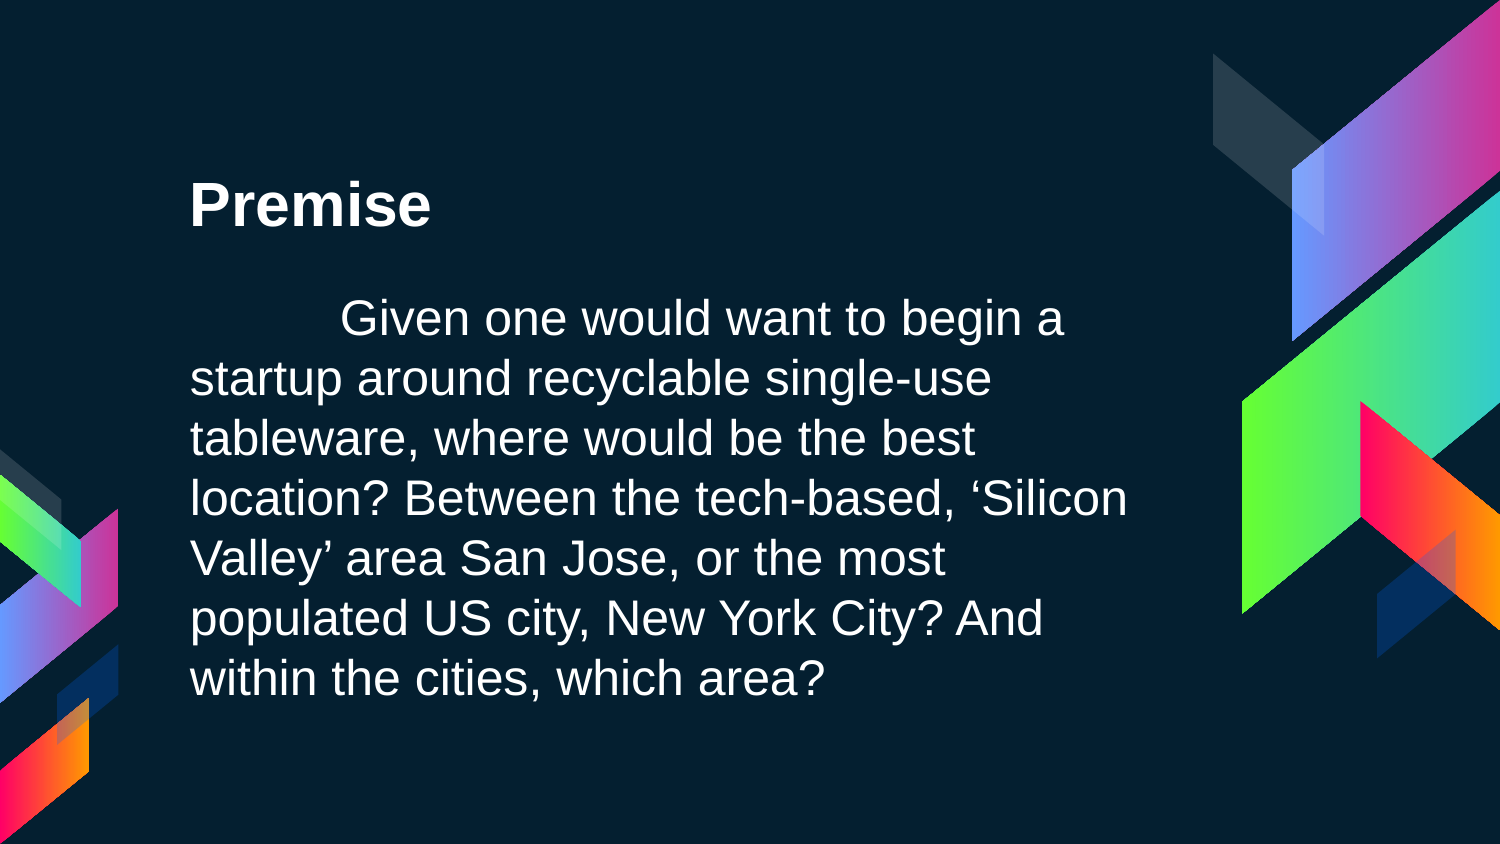

# Premise
	Given one would want to begin a startup around recyclable single-use tableware, where would be the best location? Between the tech-based, ‘Silicon Valley’ area San Jose, or the most populated US city, New York City? And within the cities, which area?